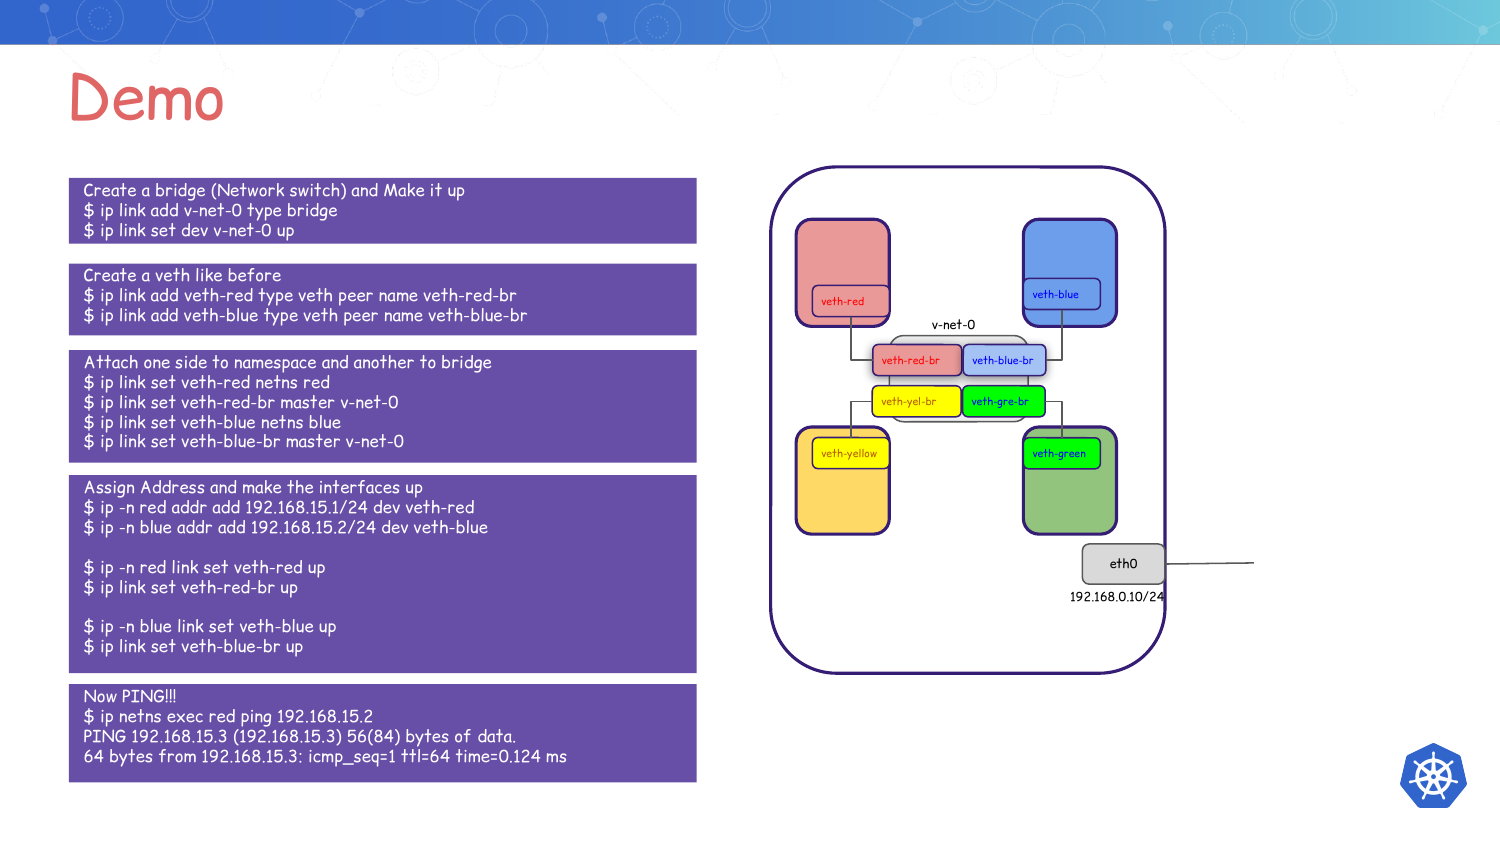

# Demo

Create a bridge (Network switch) and Make it up
$ ip link add v-net-0 type bridge
$ ip link set dev v-net-0 up

Create a veth like before
$ ip link add veth-red type veth peer name veth-red-br
$ ip link add veth-blue type veth peer name veth-blue-br
veth-blue
veth-red
v-net-0

veth-red-br
veth-blue-br
Attach one side to namespace and another to bridge
$ ip link set veth-red netns red
$ ip link set veth-red-br master v-net-0
$ ip link set veth-blue netns blue
$ ip link set veth-blue-br master v-net-0
veth-yel-br
veth-gre-br

veth-yellow
veth-green
Assign Address and make the interfaces up
$ ip -n red addr add 192.168.15.1/24 dev veth-red
$ ip -n blue addr add 192.168.15.2/24 dev veth-blue

$ ip -n red link set veth-red up
$ ip link set veth-red-br up

$ ip -n blue link set veth-blue up
$ ip link set veth-blue-br up

eth0
192.168.0.10/24
Now PING!!!
$ ip netns exec red ping 192.168.15.2
PING 192.168.15.3 (192.168.15.3) 56(84) bytes of data.
64 bytes from 192.168.15.3: icmp_seq=1 ttl=64 time=0.124 ms

$ ip link set dev v-net-0 up